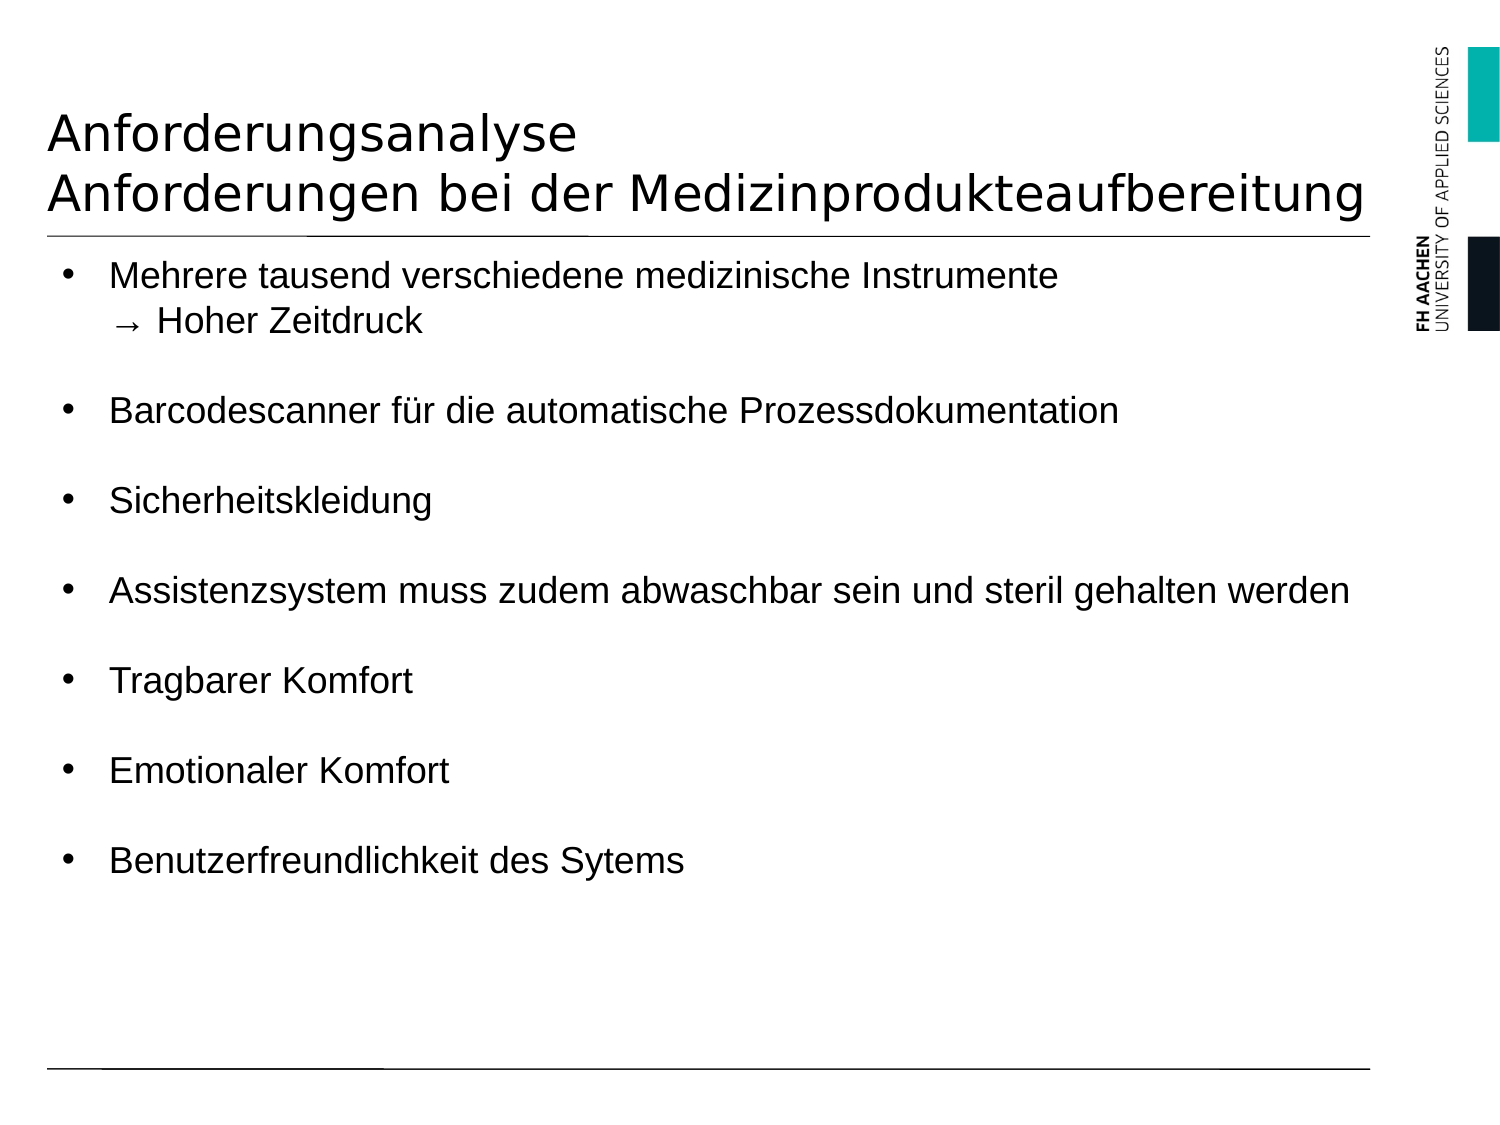

# Anforderungsanalyse Anforderungen bei der Medizinprodukteaufbereitung
Mehrere tausend verschiedene medizinische Instrumente
→ Hoher Zeitdruck

Barcodescanner für die automatische Prozessdokumentation

Sicherheitskleidung

Assistenzsystem muss zudem abwaschbar sein und steril gehalten werden

Tragbarer Komfort

Emotionaler Komfort

Benutzerfreundlichkeit des Sytems